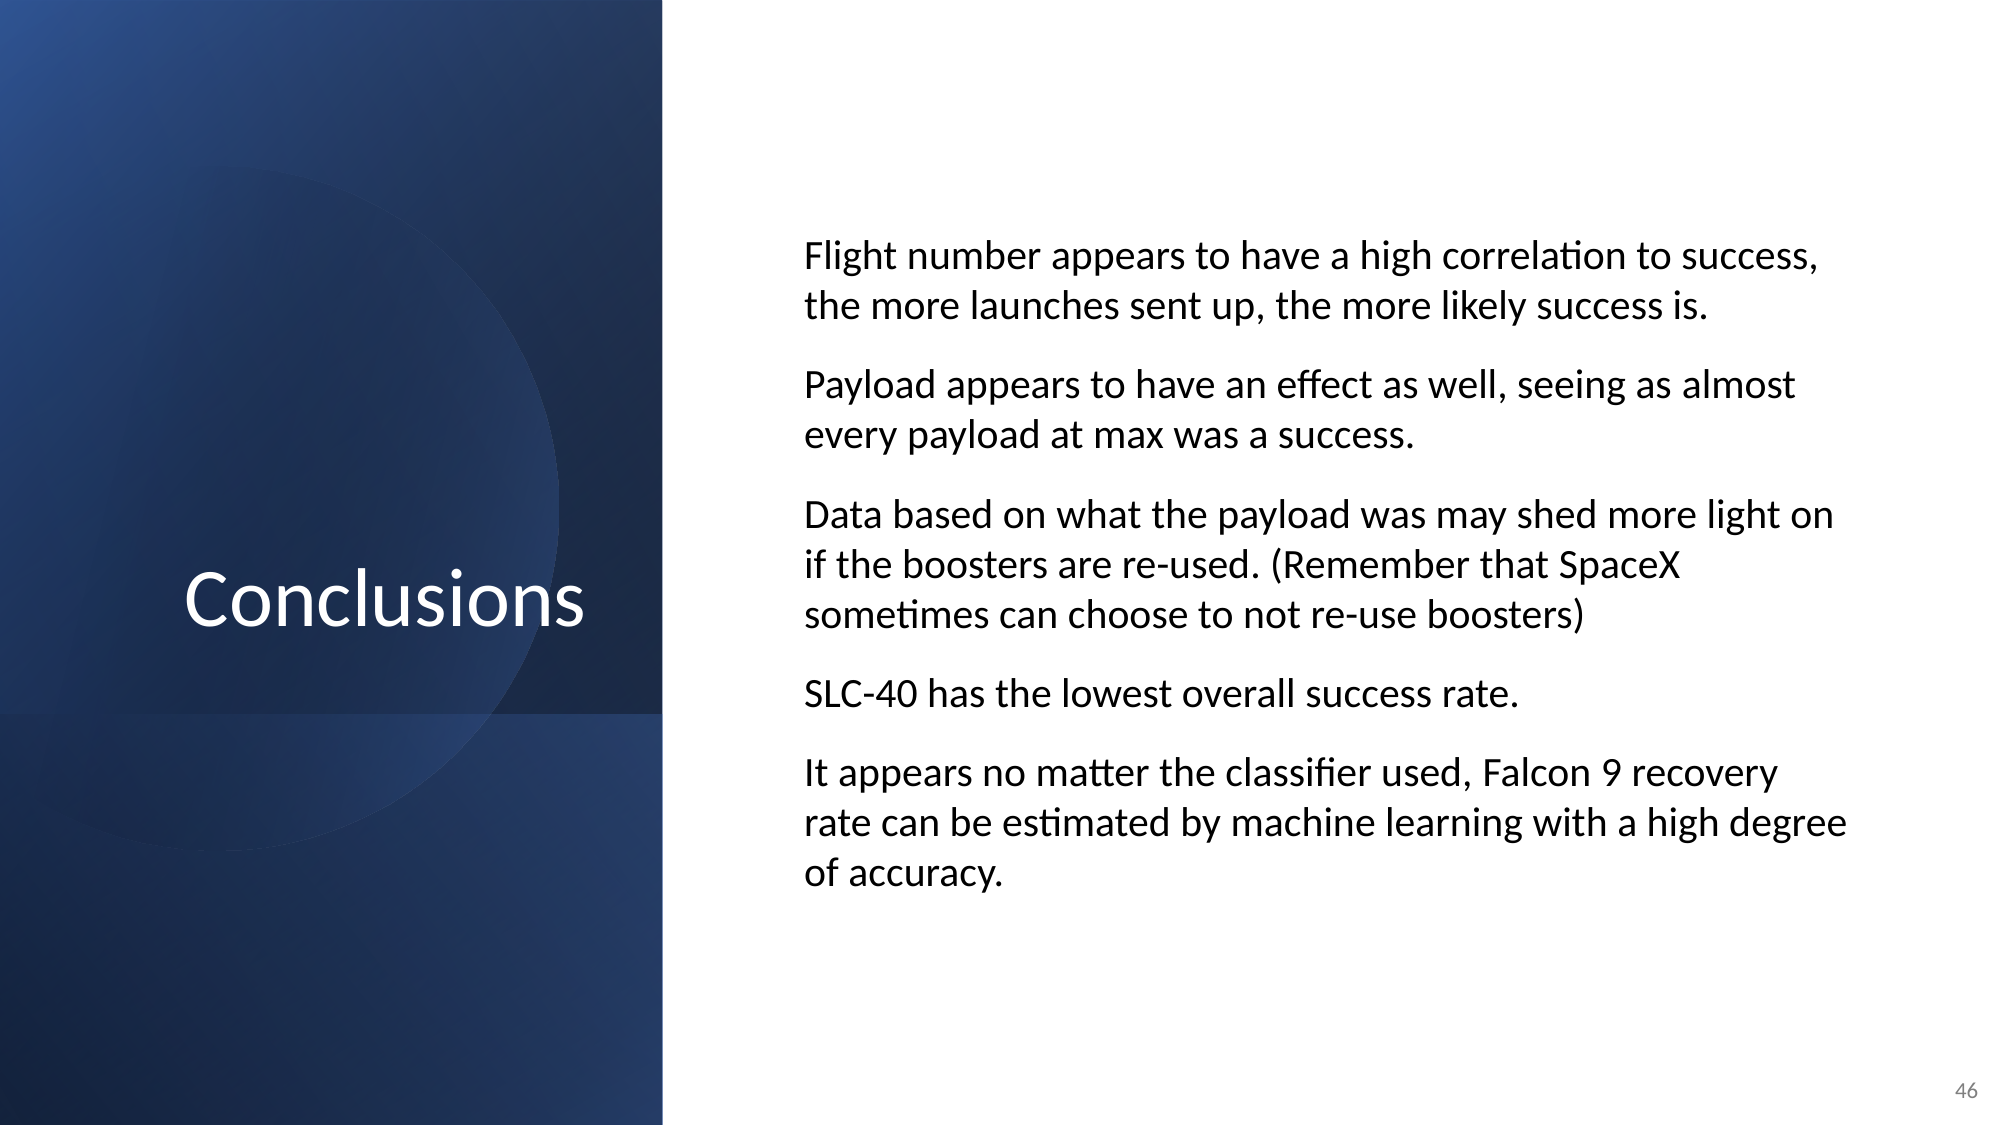

Conclusions
Flight number appears to have a high correlation to success, the more launches sent up, the more likely success is.
Payload appears to have an effect as well, seeing as almost every payload at max was a success.
Data based on what the payload was may shed more light on if the boosters are re-used. (Remember that SpaceX sometimes can choose to not re-use boosters)
SLC-40 has the lowest overall success rate.
It appears no matter the classifier used, Falcon 9 recovery rate can be estimated by machine learning with a high degree of accuracy.

46